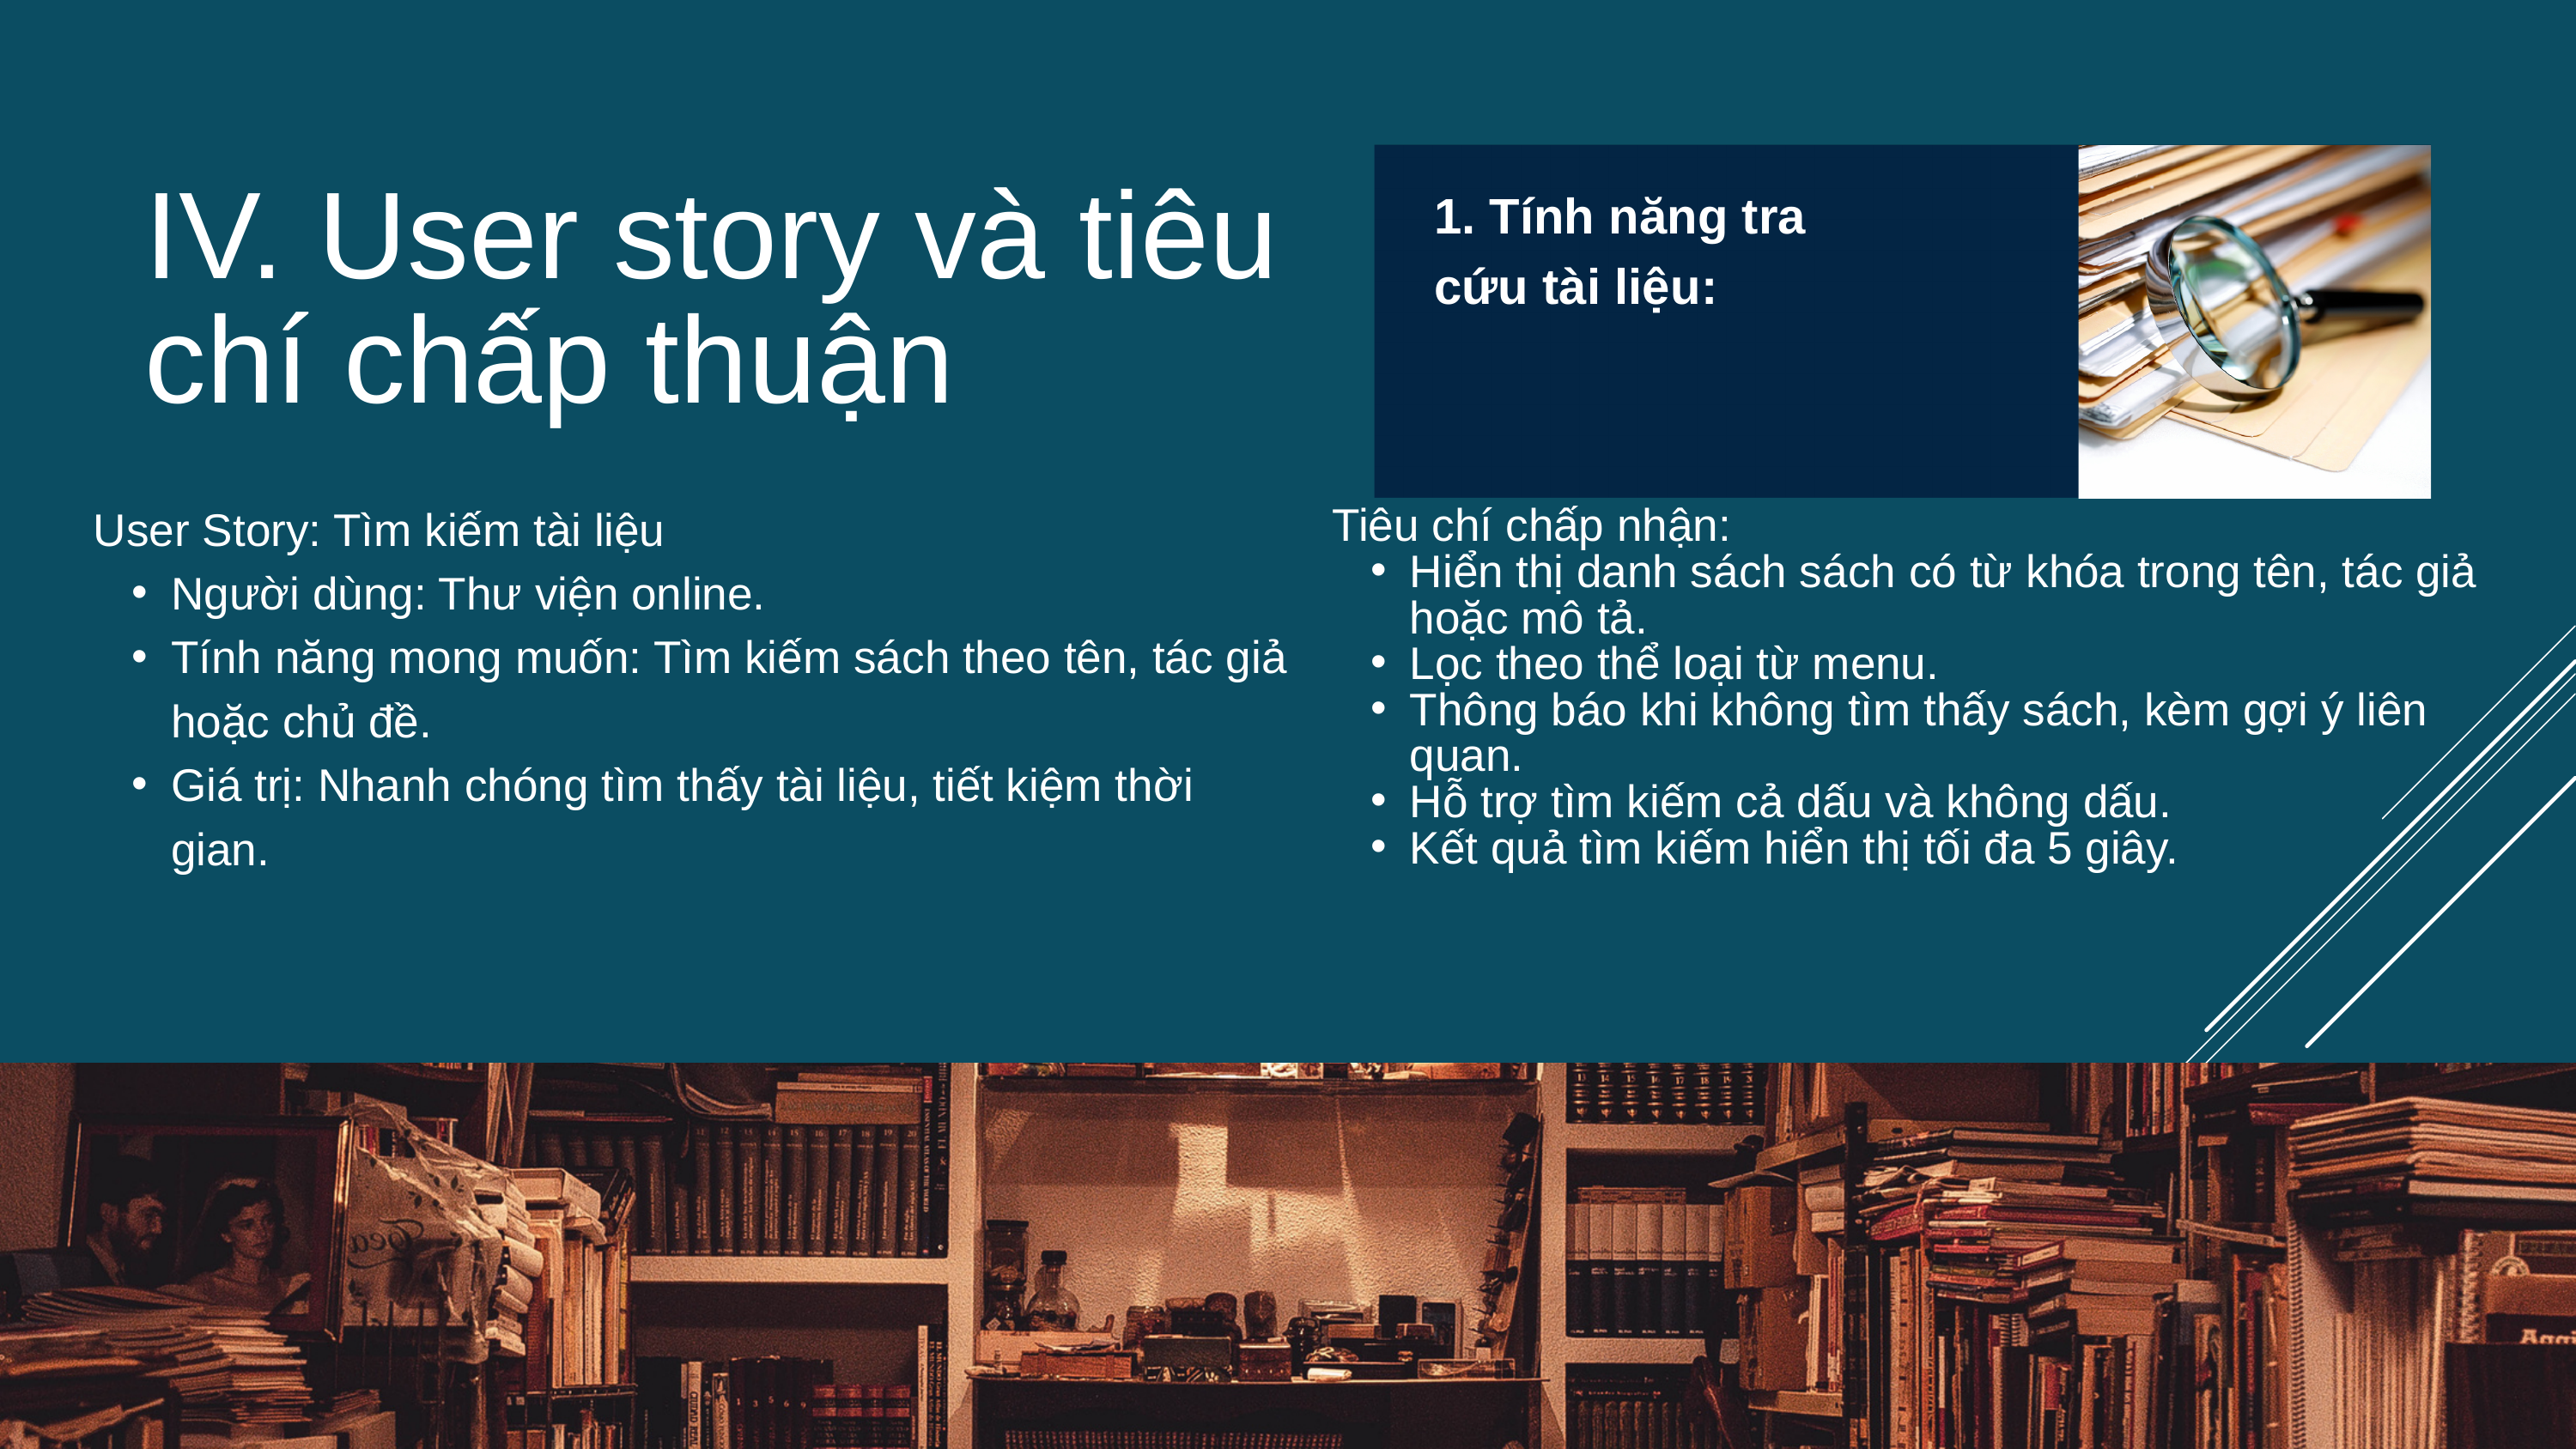

1. Tính năng tra cứu tài liệu:

IV. User story và tiêu chí chấp thuận

User Story: Tìm kiếm tài liệu
Người dùng: Thư viện online.
Tính năng mong muốn: Tìm kiếm sách theo tên, tác giả hoặc chủ đề.
Giá trị: Nhanh chóng tìm thấy tài liệu, tiết kiệm thời gian.

Tiêu chí chấp nhận:
Hiển thị danh sách sách có từ khóa trong tên, tác giả hoặc mô tả.
Lọc theo thể loại từ menu.
Thông báo khi không tìm thấy sách, kèm gợi ý liên quan.
Hỗ trợ tìm kiếm cả dấu và không dấu.
Kết quả tìm kiếm hiển thị tối đa 5 giây.